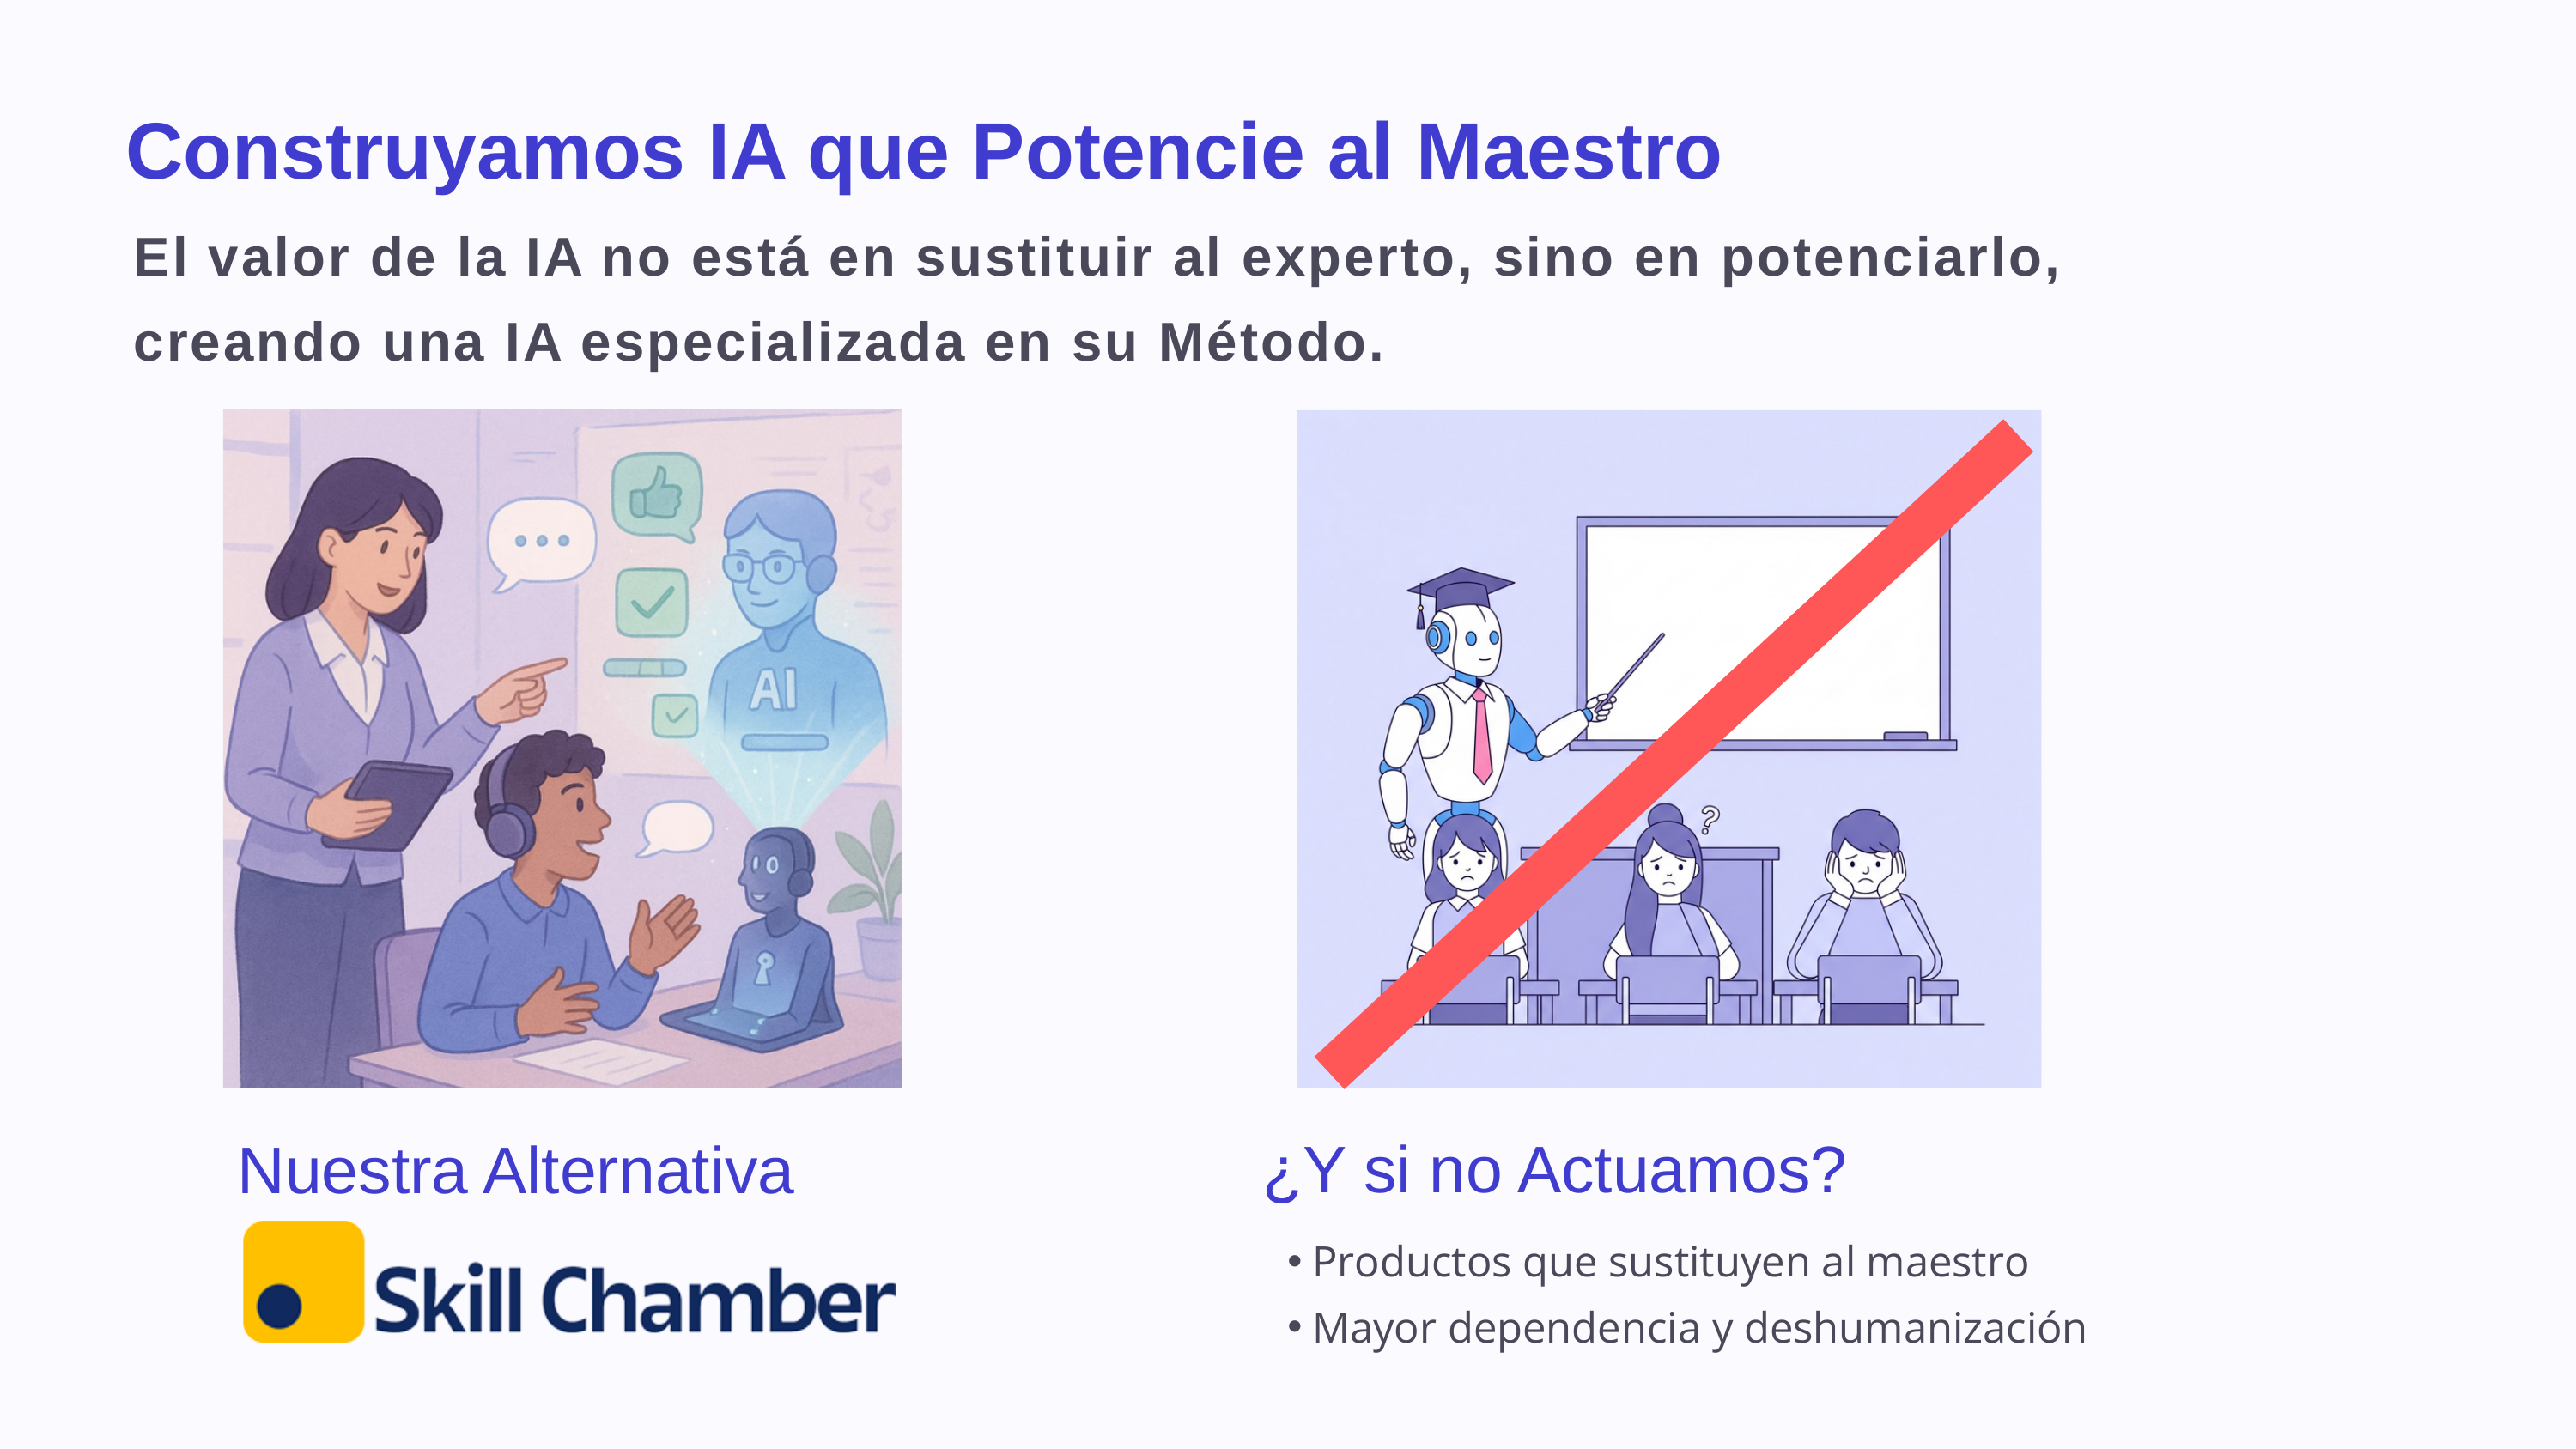

Construyamos IA que Potencie al Maestro
El valor de la IA no está en sustituir al experto, sino en potenciarlo, creando una IA especializada en su Método.

Nuestra Alternativa

¿Y si no Actuamos?
Productos que sustituyen al maestro
Mayor dependencia y deshumanización